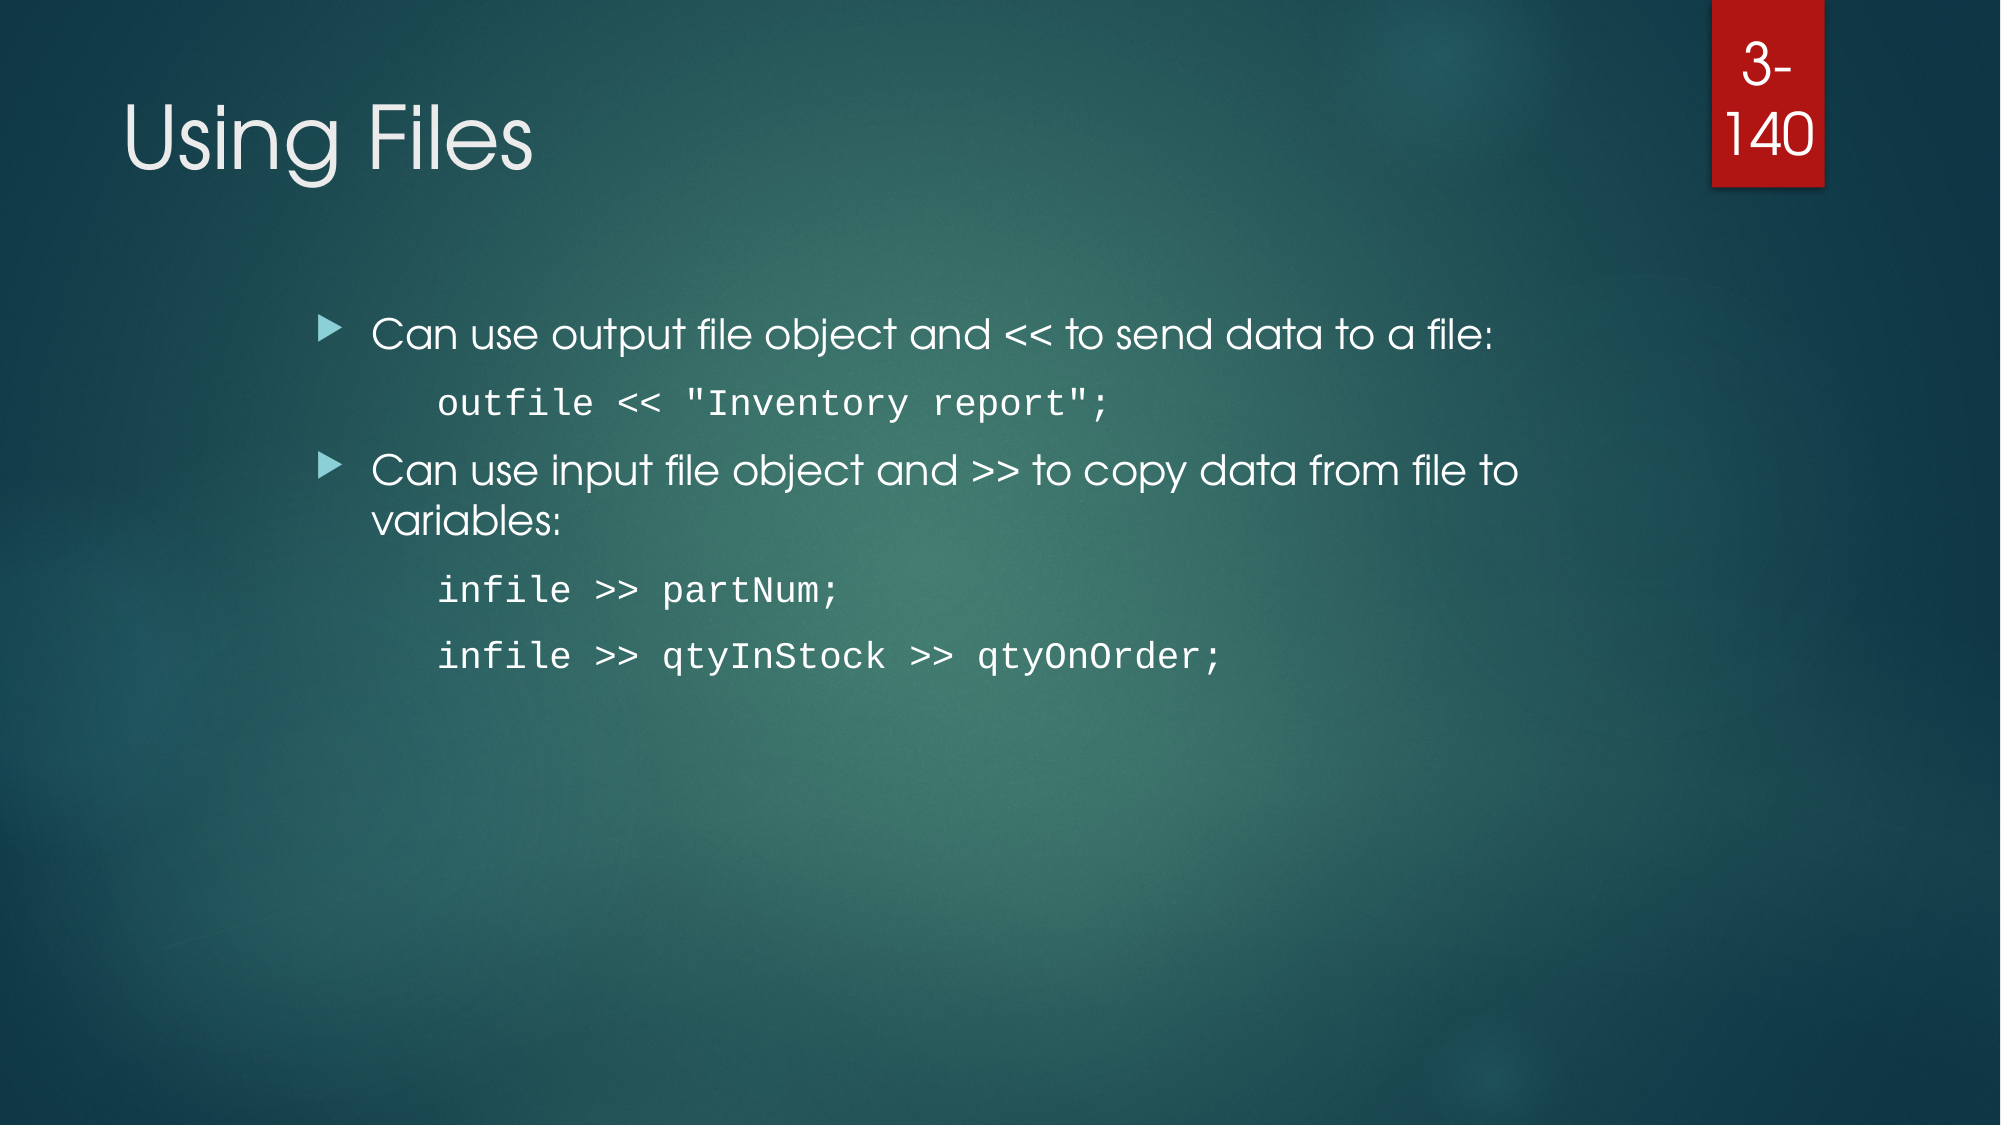

3-140
# Using Files
Can use output file object and << to send data to a file:
	outfile << "Inventory report";
Can use input file object and >> to copy data from file to variables:
	infile >> partNum;
	infile >> qtyInStock >> qtyOnOrder;